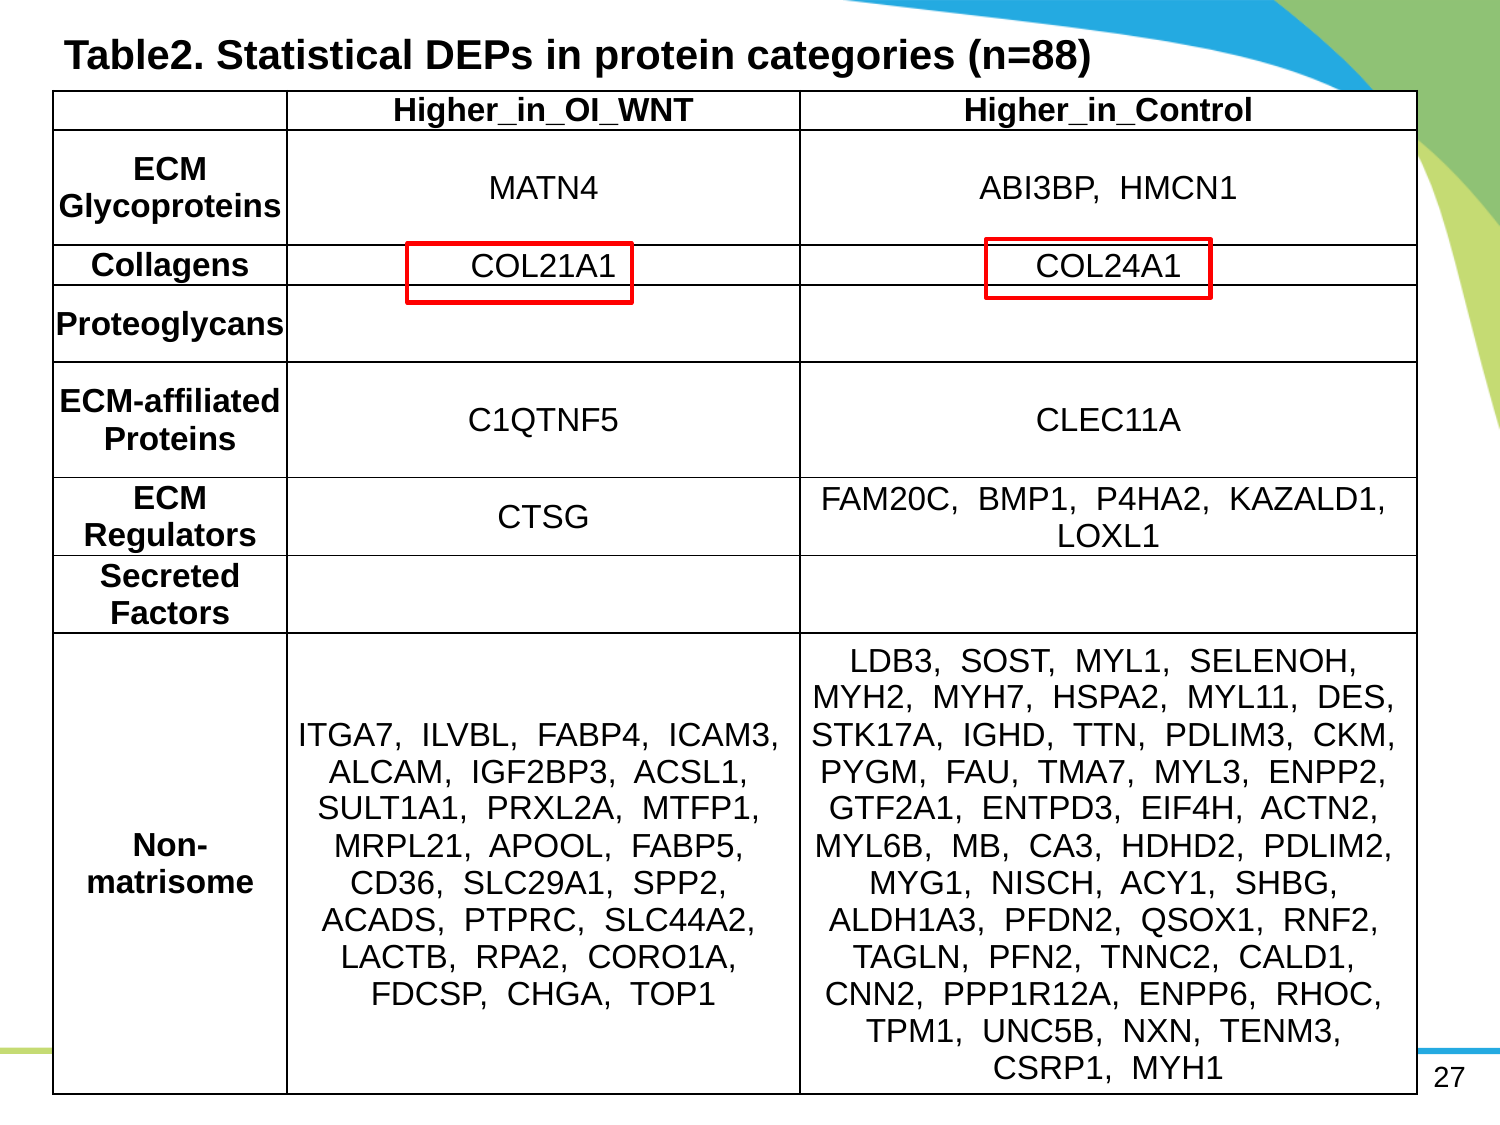

Table2. Statistical DEPs in protein categories (n=88)
|  | Higher\_in\_OI\_WNT | Higher\_in\_Control |
| --- | --- | --- |
| ECM Glycoproteins | MATN4 | ABI3BP, HMCN1 |
| Collagens | COL21A1 | COL24A1 |
| Proteoglycans |  |  |
| ECM-affiliated Proteins | C1QTNF5 | CLEC11A |
| ECM Regulators | CTSG | FAM20C, BMP1, P4HA2, KAZALD1, LOXL1 |
| Secreted Factors |  |  |
| Non-matrisome | ITGA7, ILVBL, FABP4, ICAM3, ALCAM, IGF2BP3, ACSL1, SULT1A1, PRXL2A, MTFP1, MRPL21, APOOL, FABP5, CD36, SLC29A1, SPP2, ACADS, PTPRC, SLC44A2, LACTB, RPA2, CORO1A, FDCSP, CHGA, TOP1 | LDB3, SOST, MYL1, SELENOH, MYH2, MYH7, HSPA2, MYL11, DES, STK17A, IGHD, TTN, PDLIM3, CKM, PYGM, FAU, TMA7, MYL3, ENPP2, GTF2A1, ENTPD3, EIF4H, ACTN2, MYL6B, MB, CA3, HDHD2, PDLIM2, MYG1, NISCH, ACY1, SHBG, ALDH1A3, PFDN2, QSOX1, RNF2, TAGLN, PFN2, TNNC2, CALD1, CNN2, PPP1R12A, ENPP6, RHOC, TPM1, UNC5B, NXN, TENM3, CSRP1, MYH1 |

27